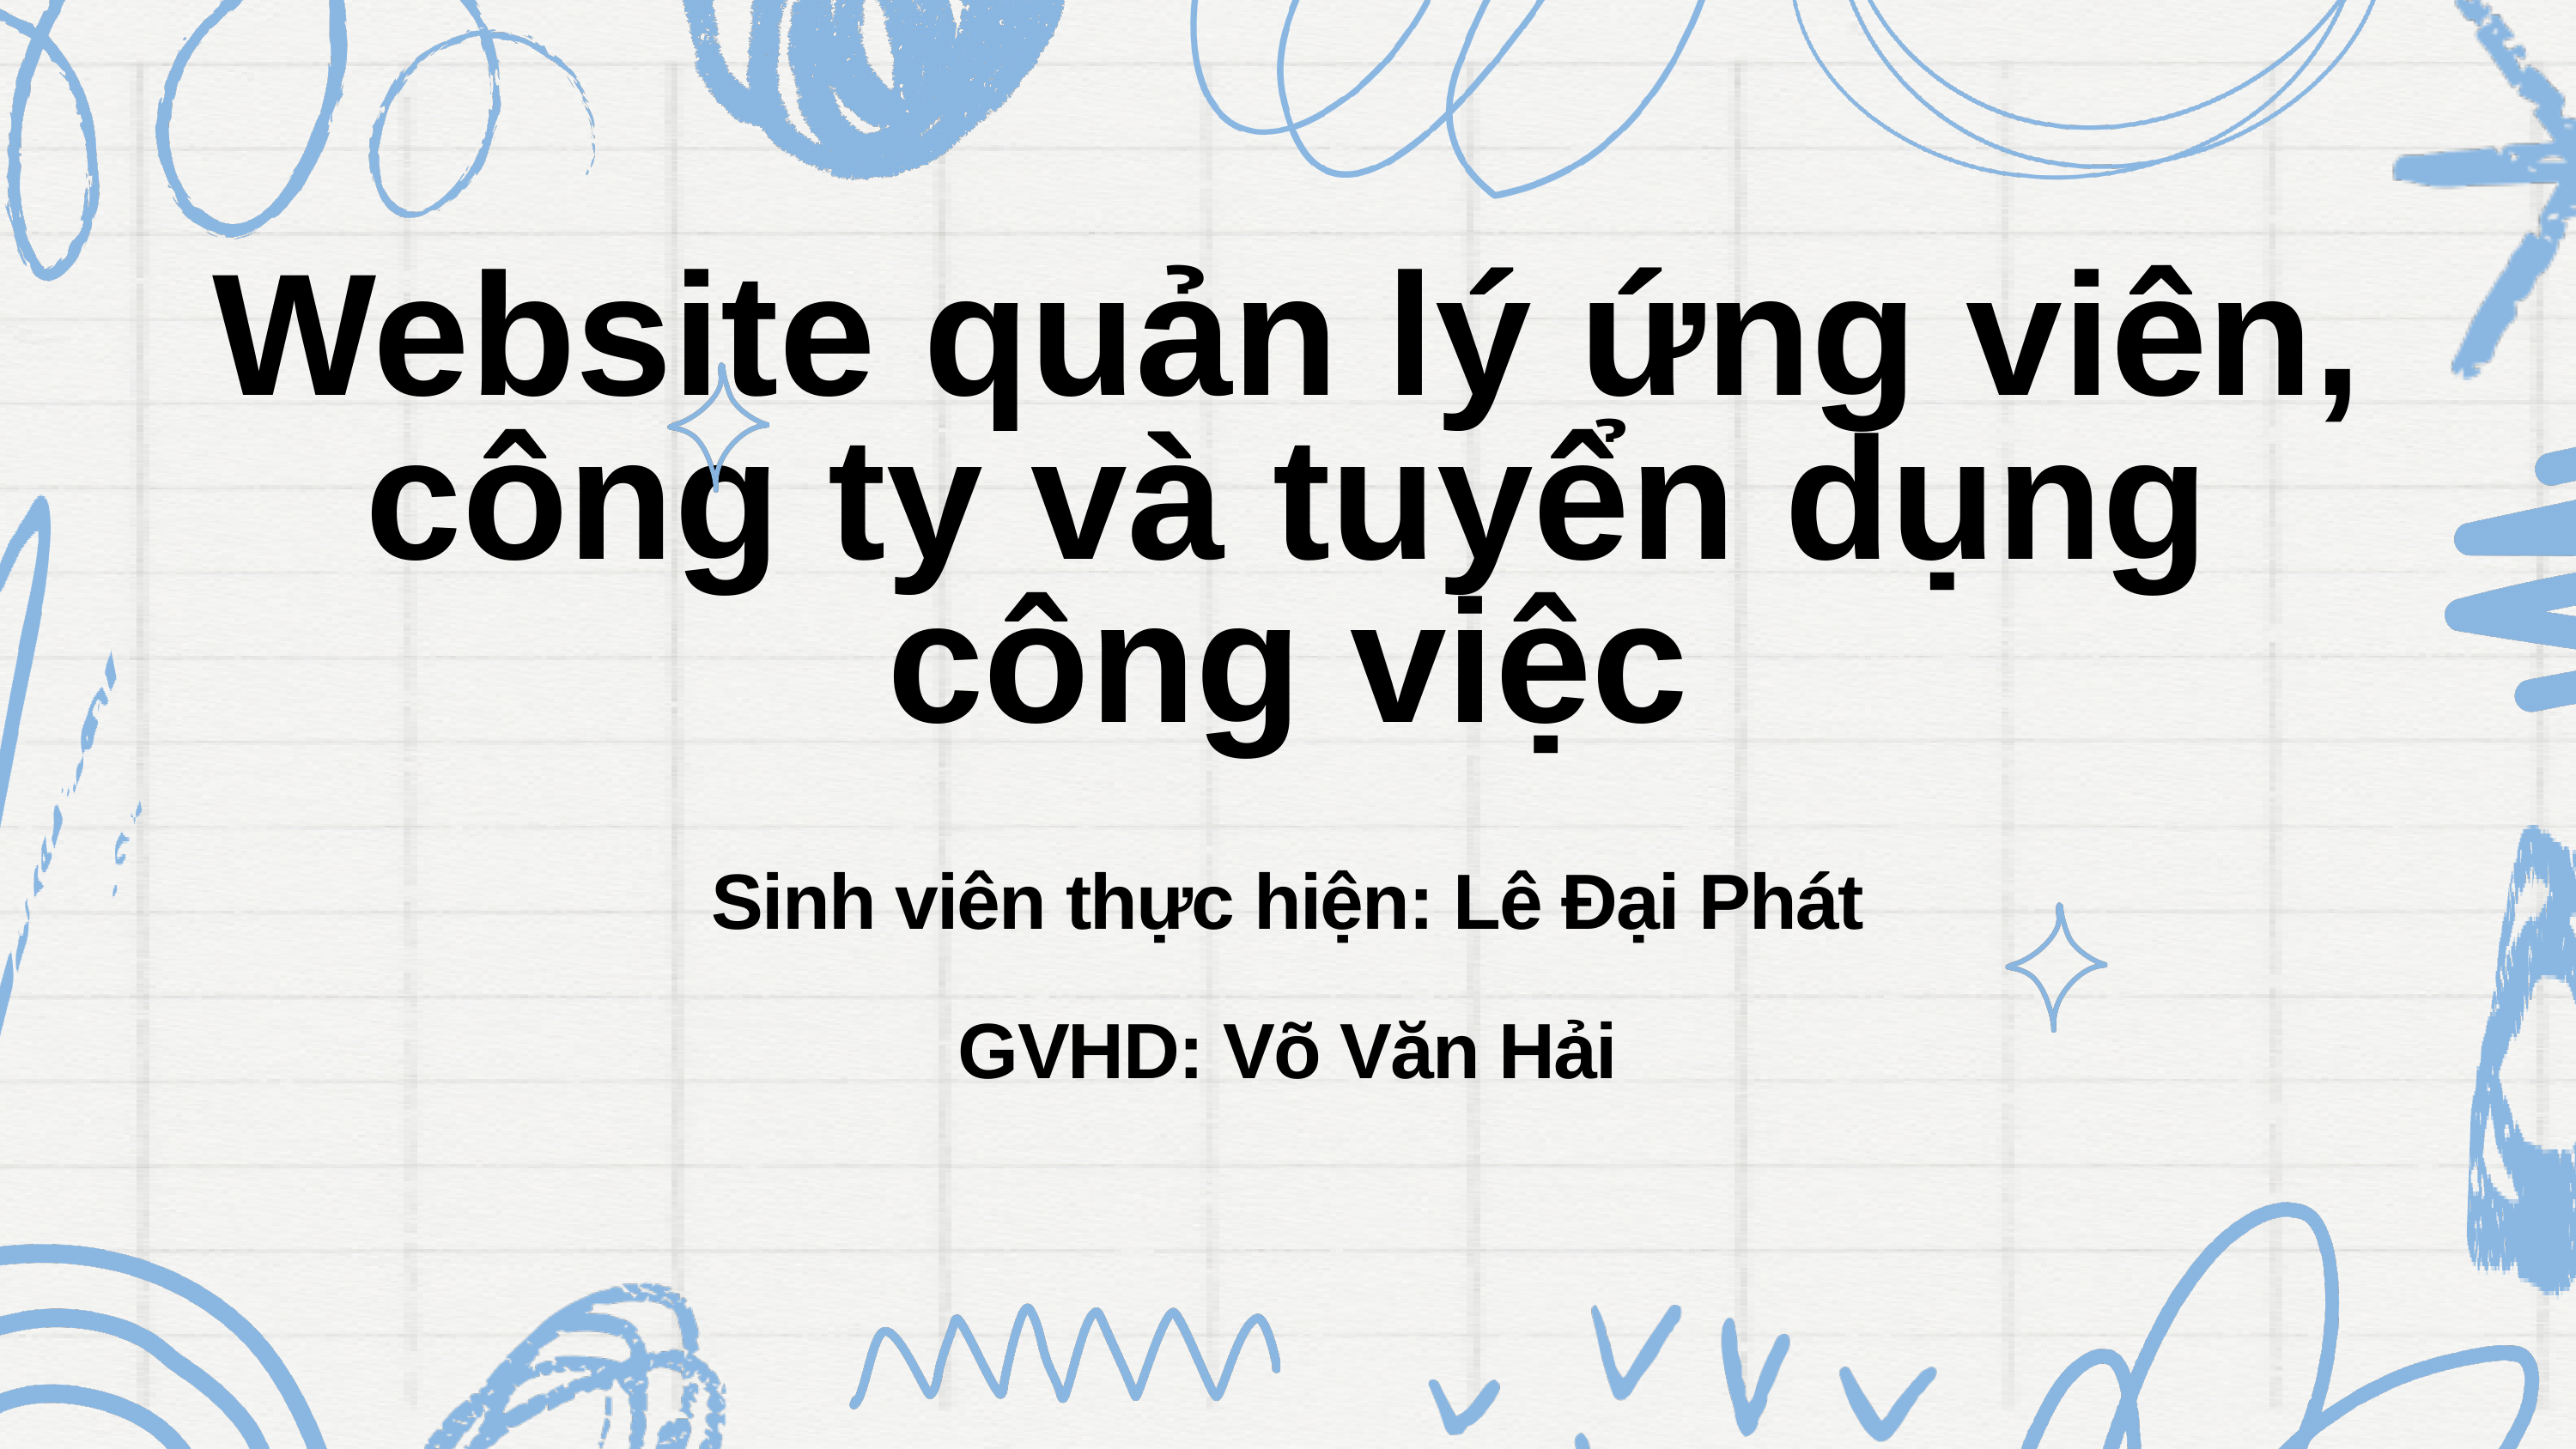

Website quản lý ứng viên, công ty và tuyển dụng công việc

Sinh viên thực hiện: Lê Đại Phát

GVHD: Võ Văn Hải